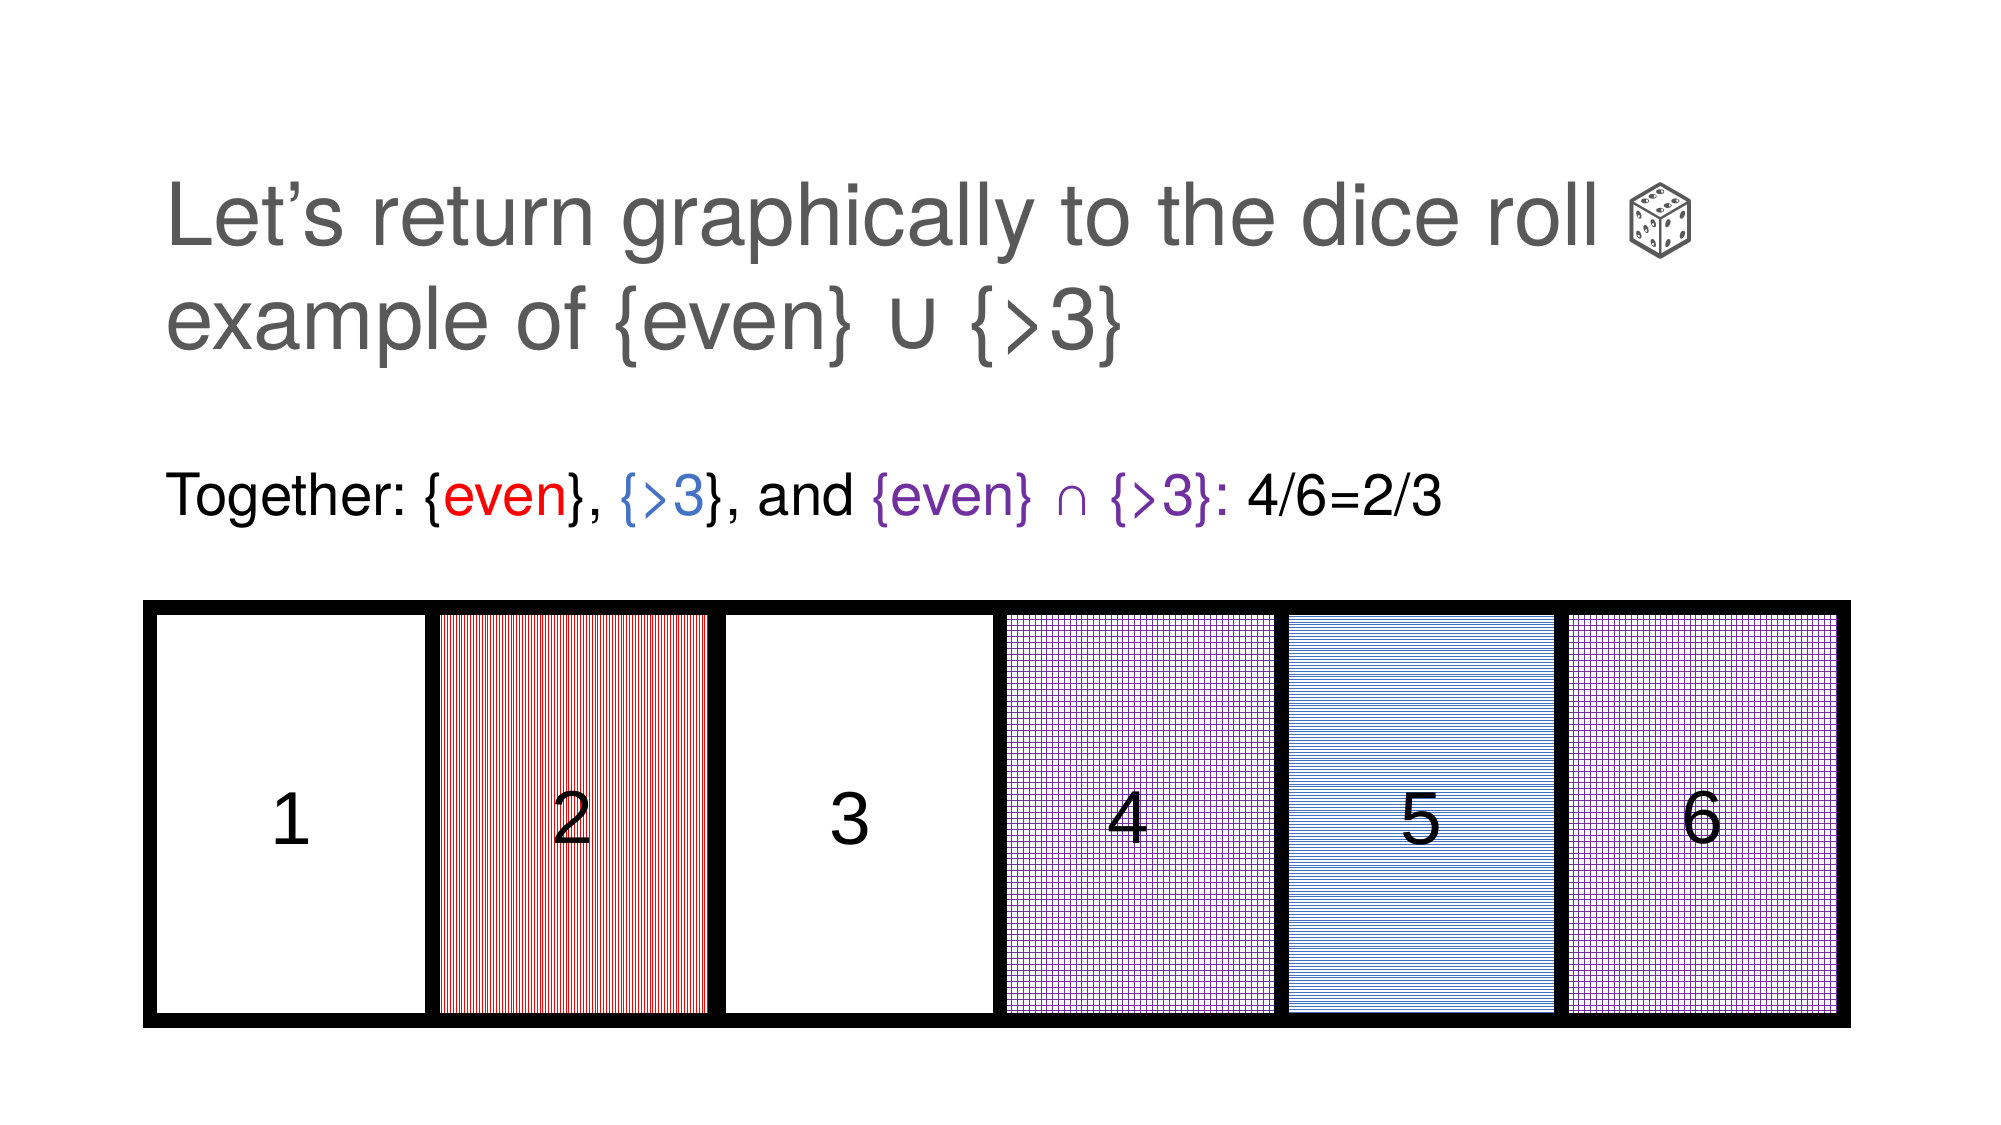

# Let’s return graphically to the dice roll 🎲 example of {even} ∪ {>3}
Together: {even}, {>3}, and {even} ∩ {>3}: 4/6=2/3

6
4
2
1
3
5